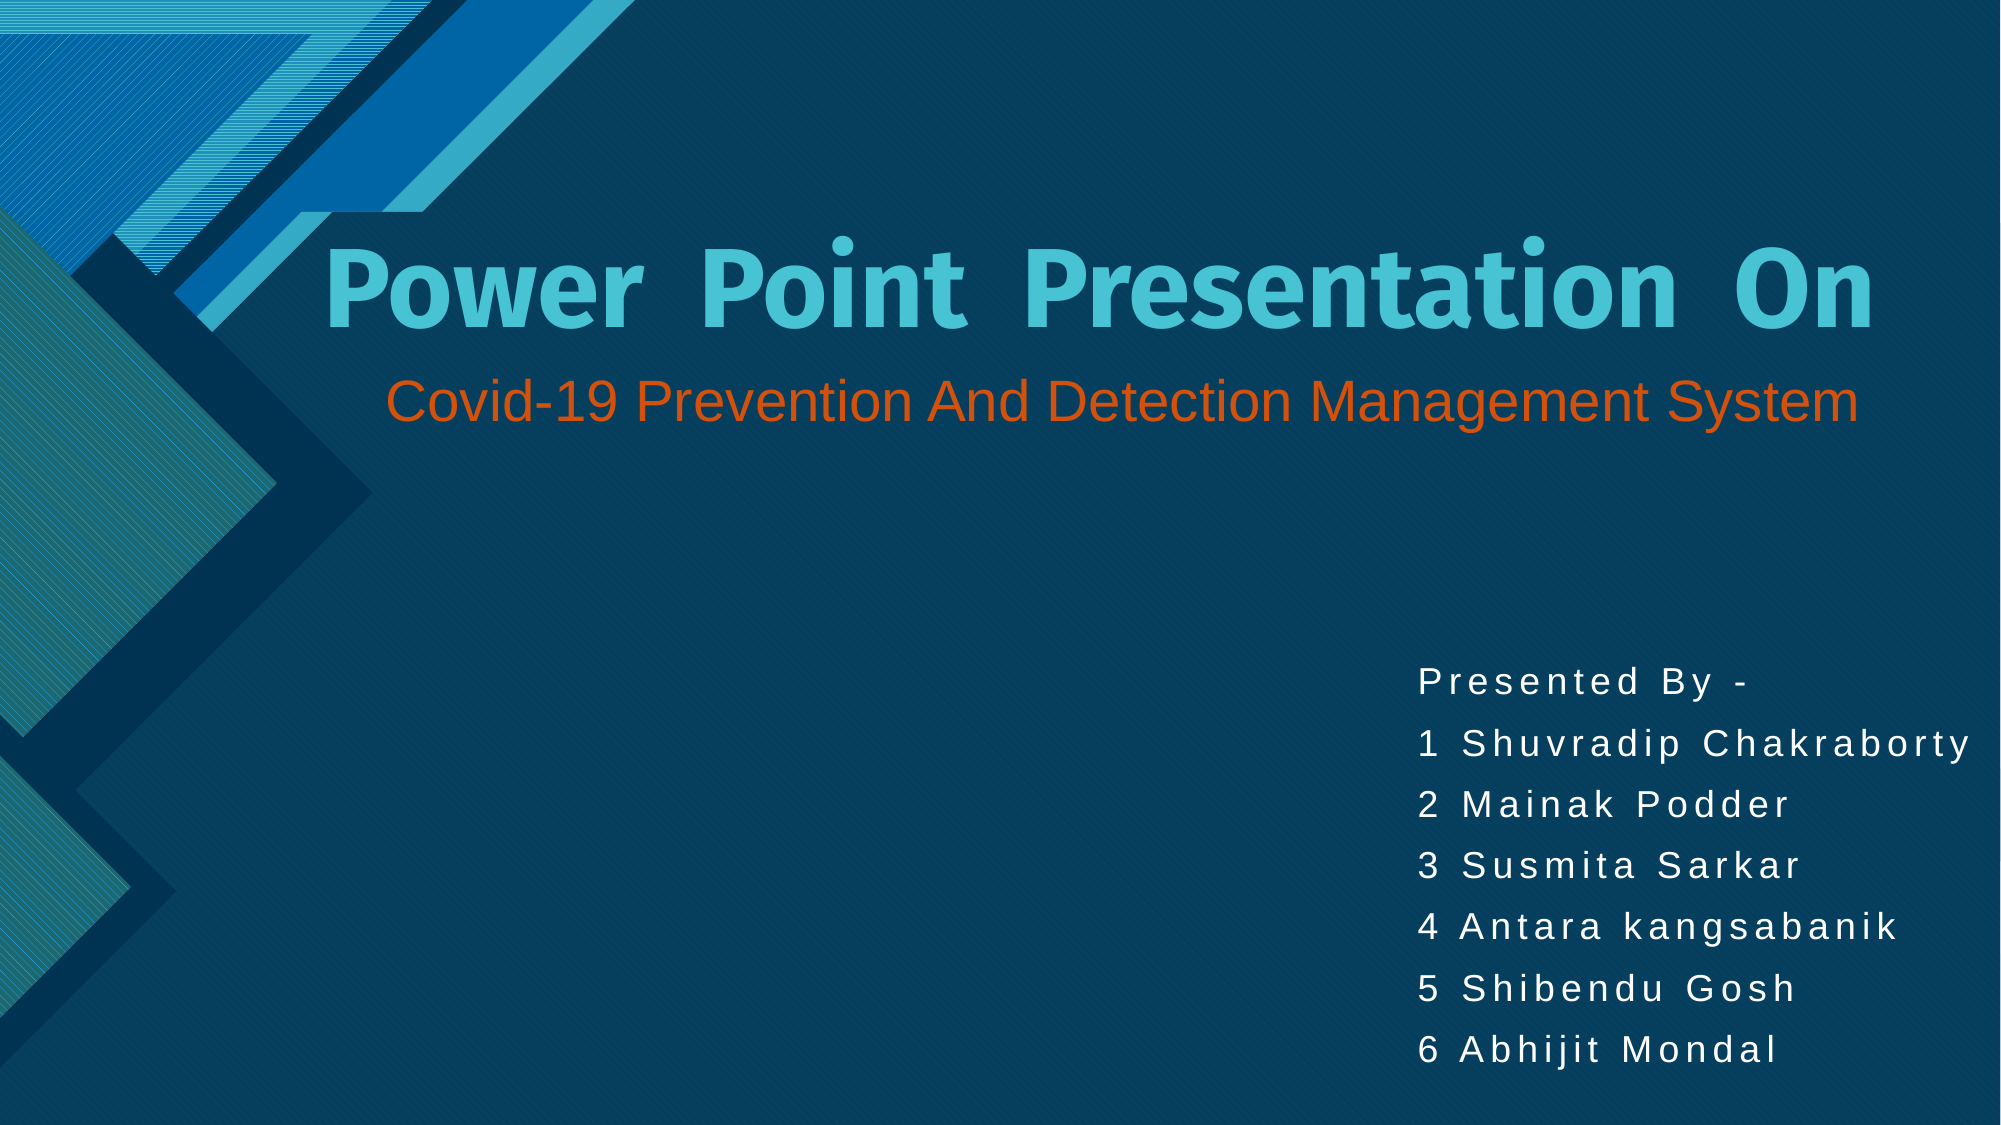

# Power  Point  Presentation  On
Covid-19 Prevention And Detection Management System
Presented By -
1 Shuvradip Chakraborty
2 Mainak Podder
3 Susmita Sarkar
4 Antara kangsabanik
5 Shibendu Gosh
6 Abhijit Mondal